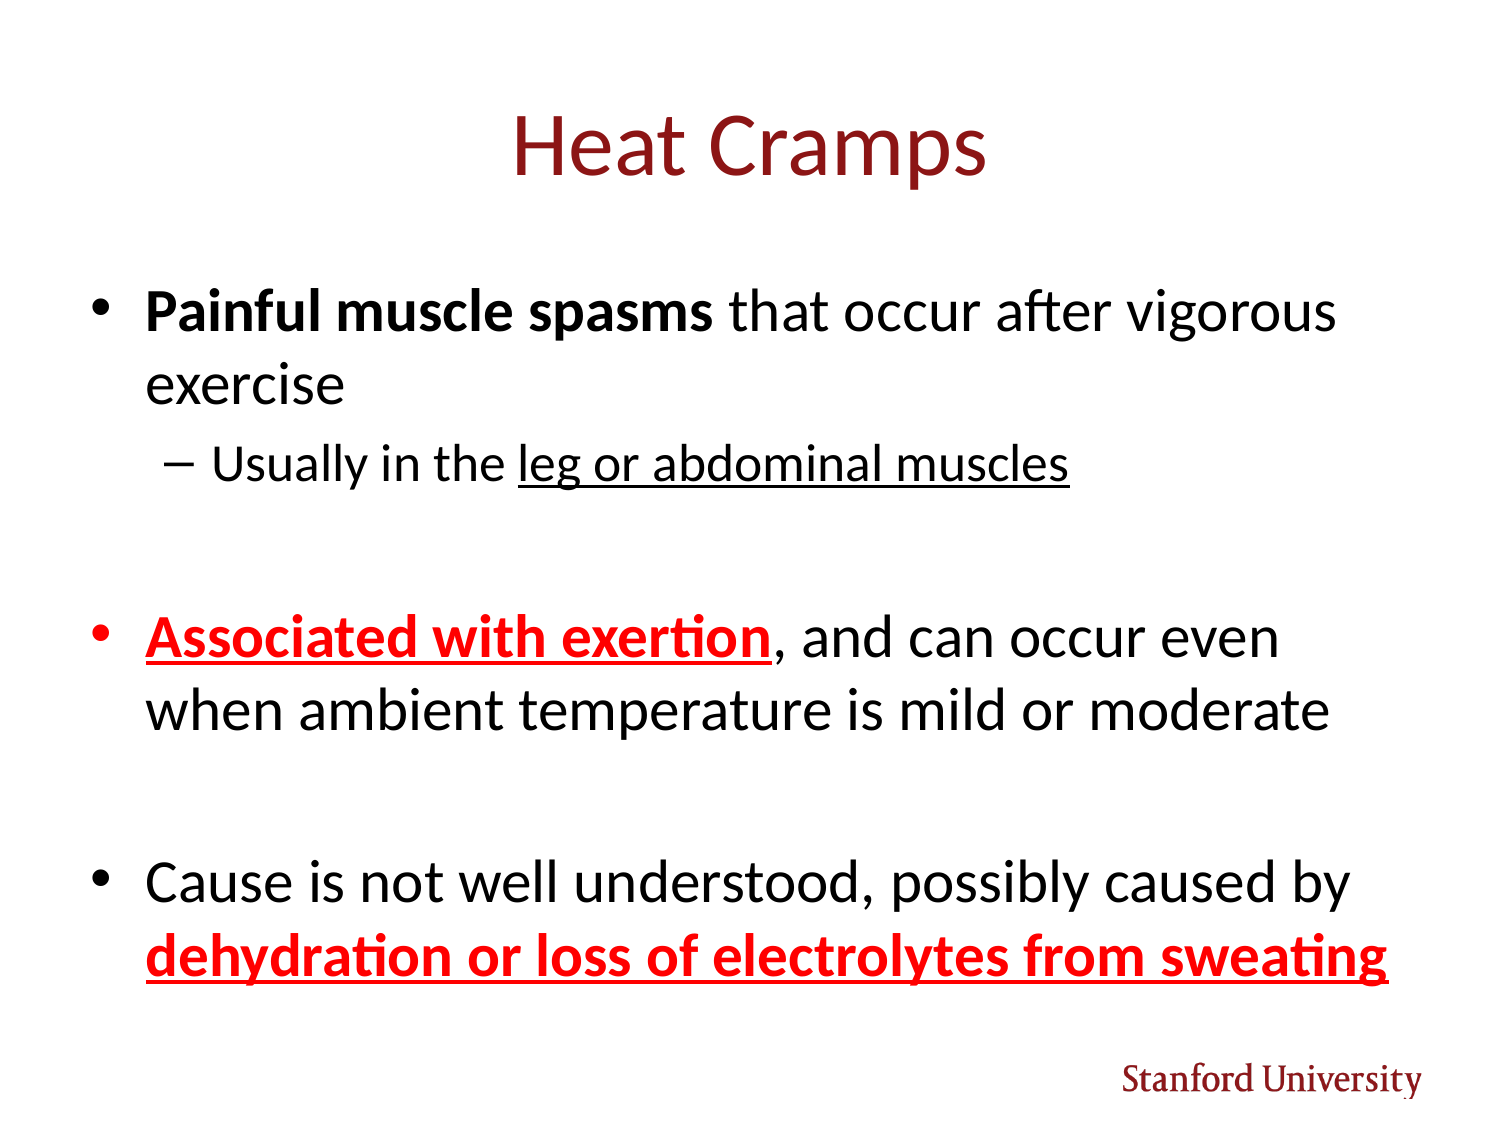

# Heat Cramps
Painful muscle spasms that occur after vigorous exercise
Usually in the leg or abdominal muscles

Associated with exertion, and can occur even when ambient temperature is mild or moderate

Cause is not well understood, possibly caused by dehydration or loss of electrolytes from sweating